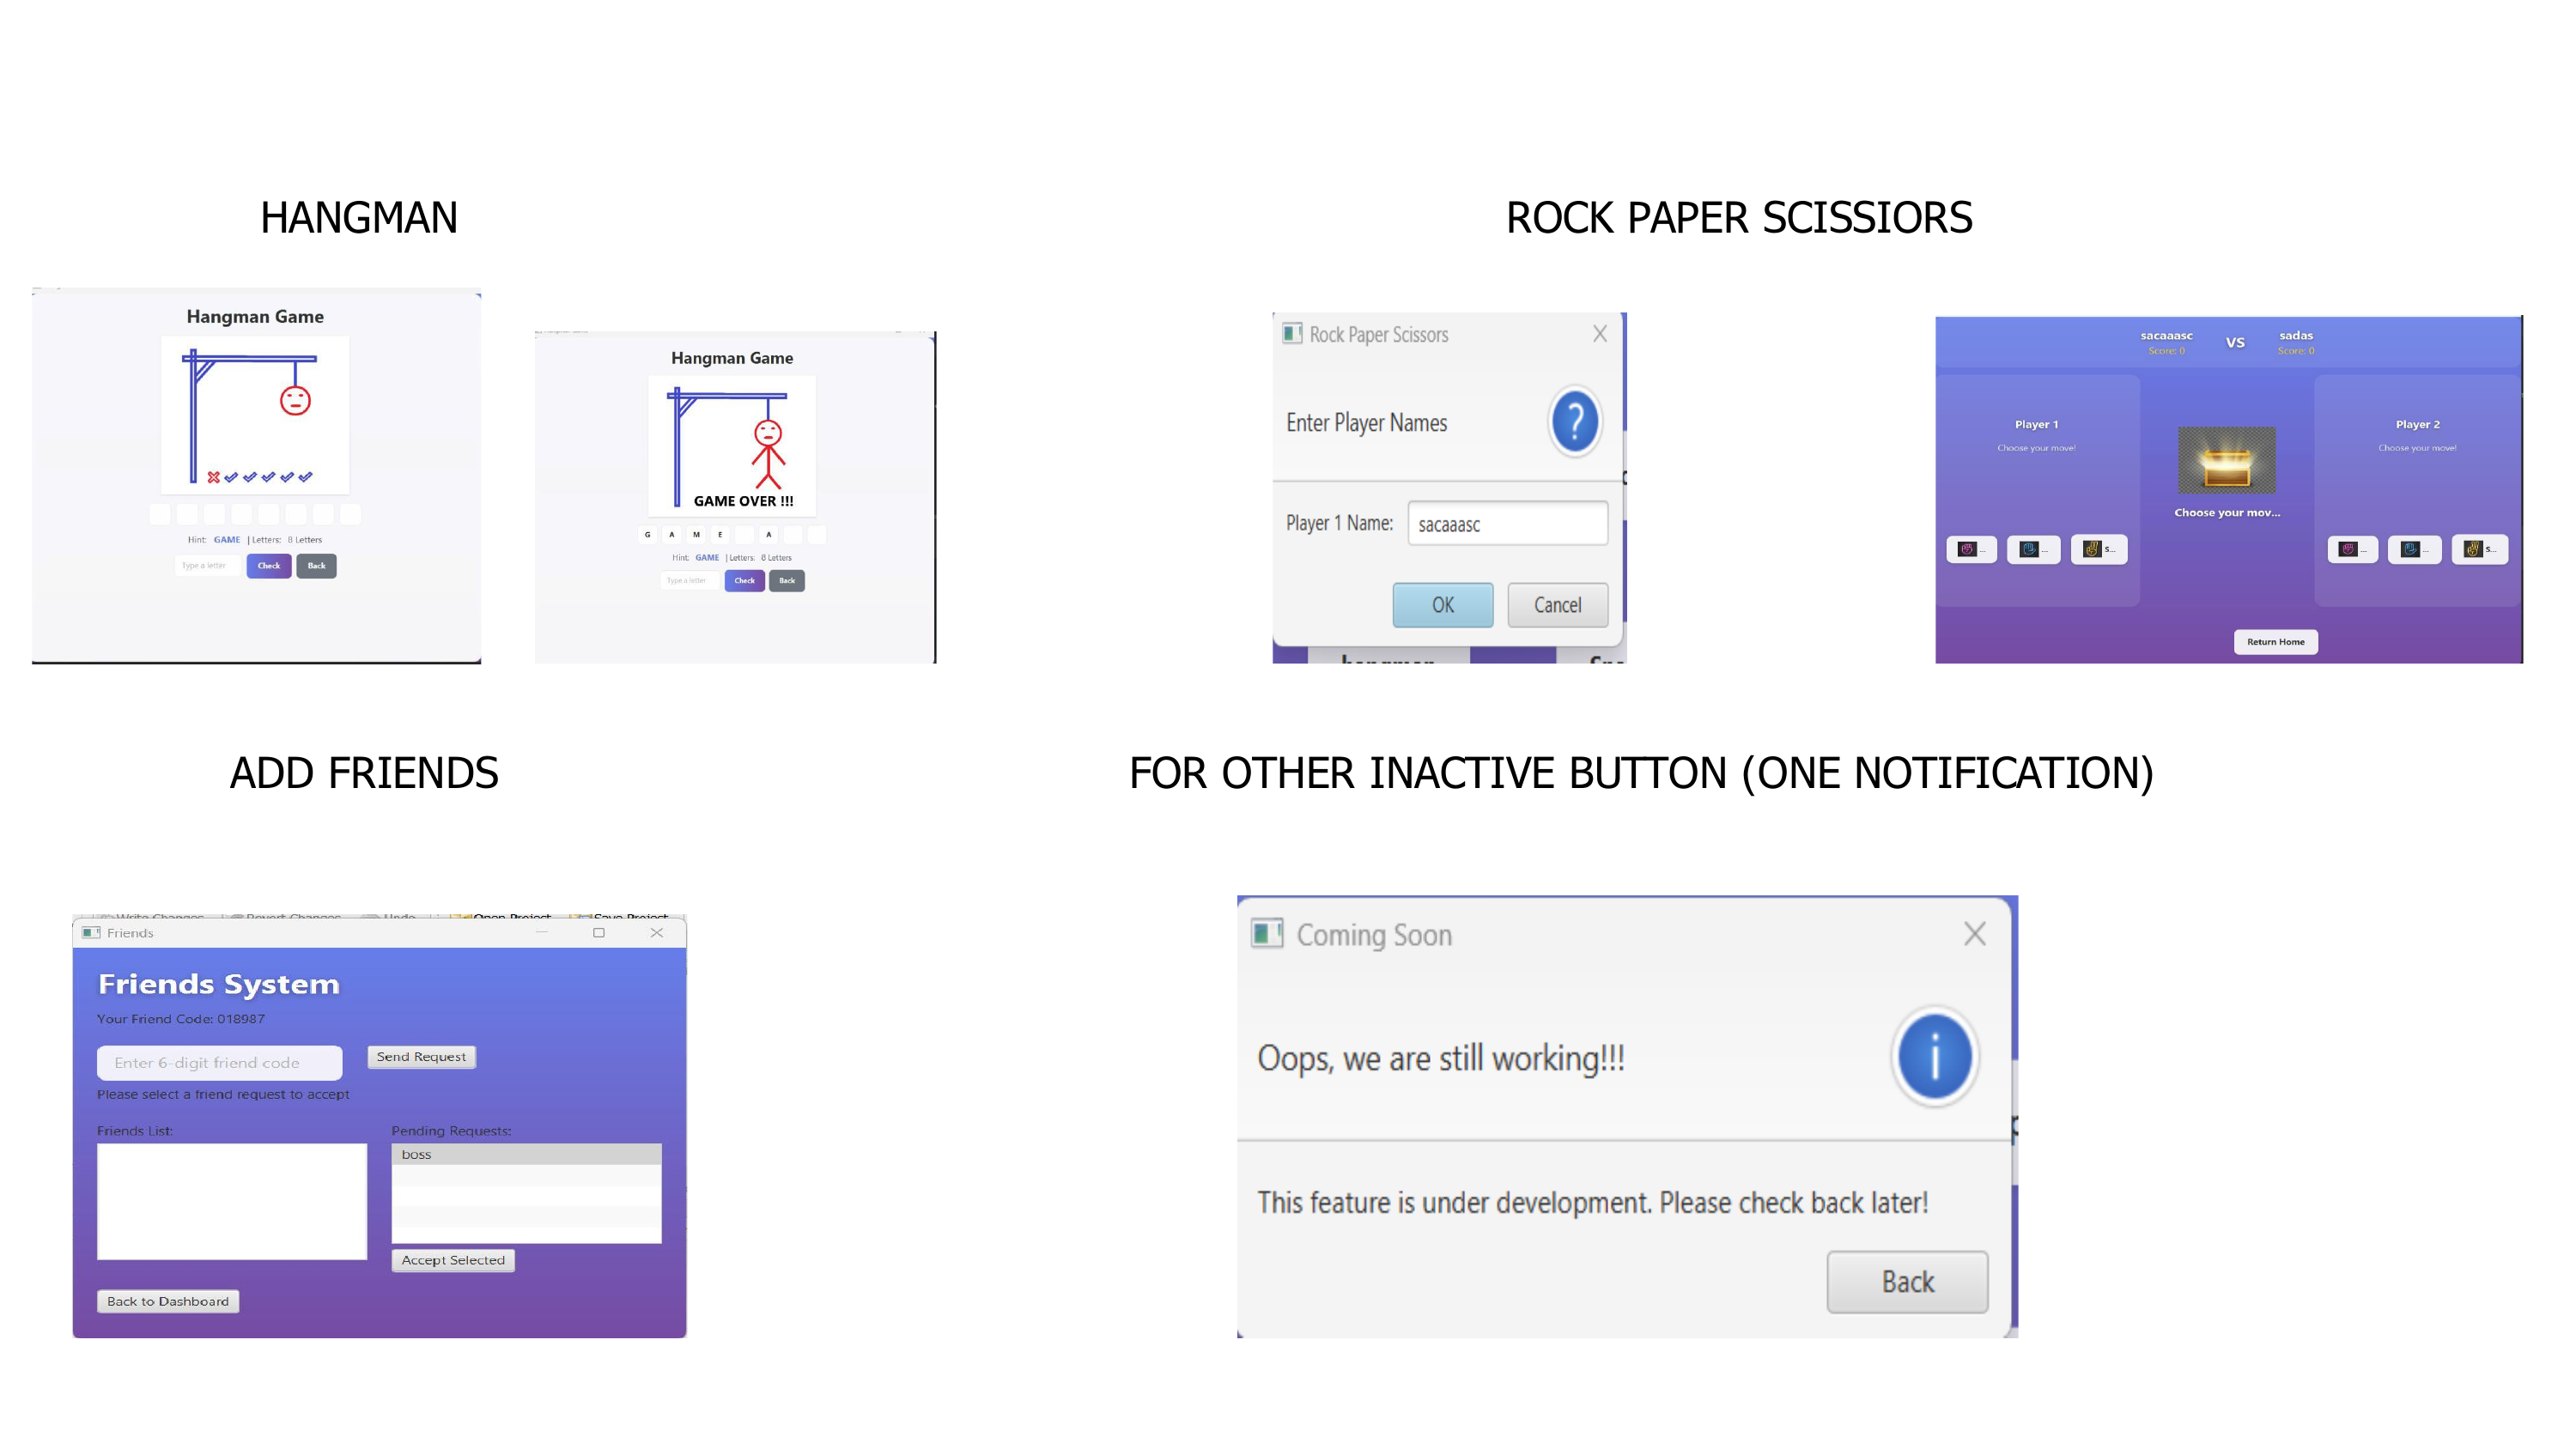

HANGMAN
ROCK PAPER SCISSIORS

ADD FRIENDS
FOR OTHER INACTIVE BUTTON (ONE NOTIFICATION)